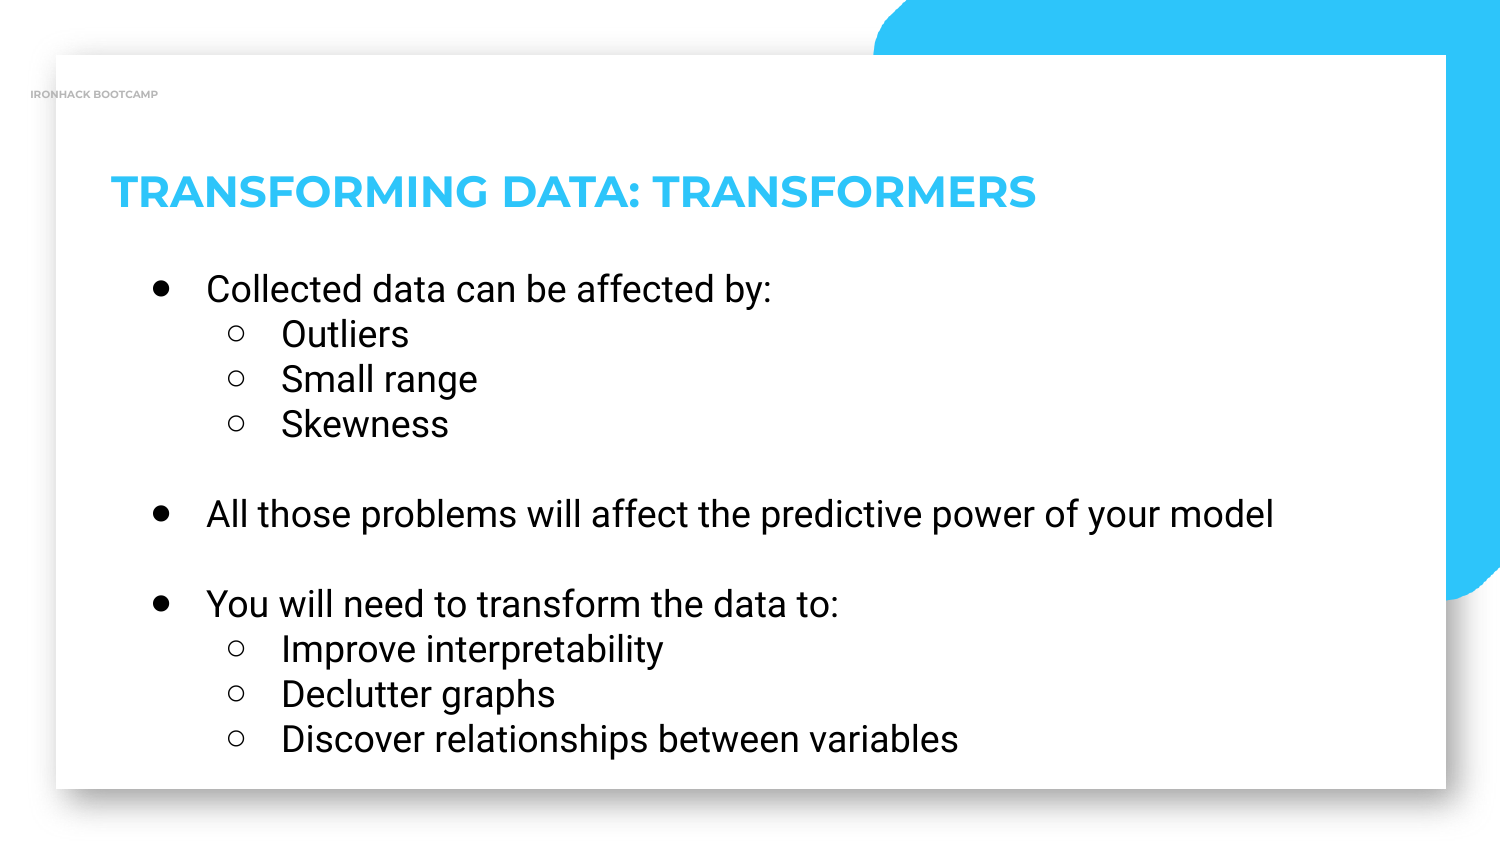

IRONHACK BOOTCAMP
TRANSFORMING DATA: TRANSFORMERS
Collected data can be affected by:
Outliers
Small range
Skewness

All those problems will affect the predictive power of your model

You will need to transform the data to:
Improve interpretability
Declutter graphs
Discover relationships between variables